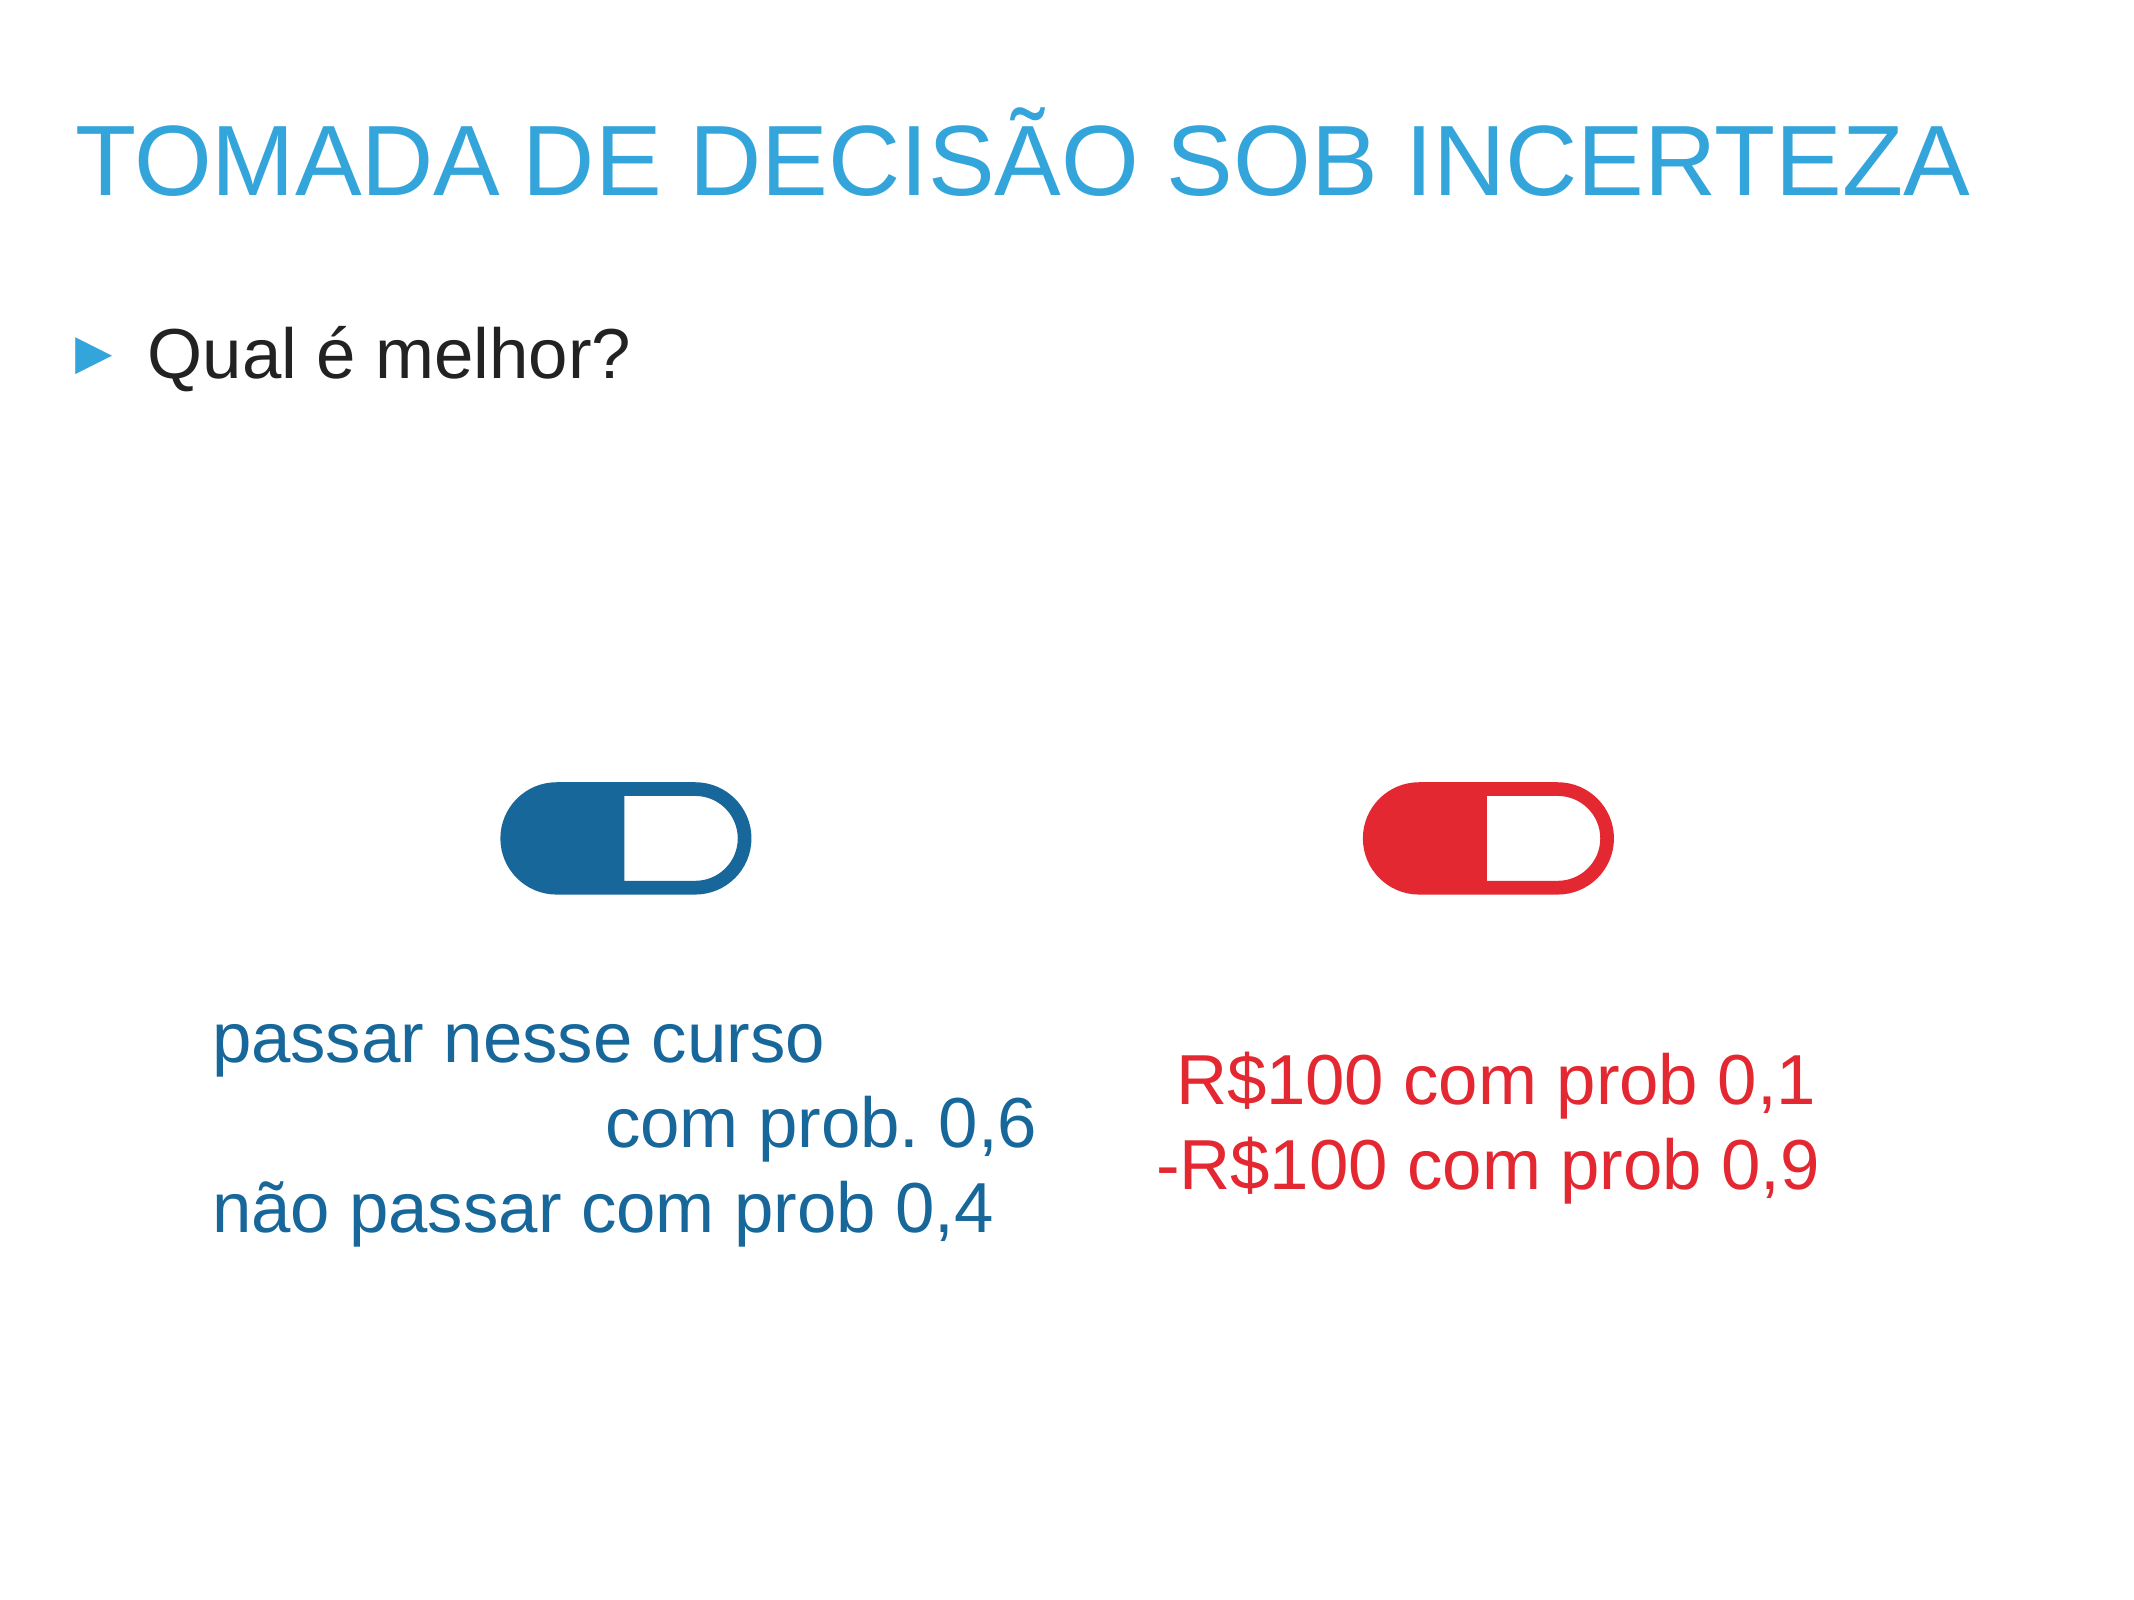

tomada de decisão sob incerteza
Qual é melhor?

passar nesse curso
                    com prob. 0,6
não passar com prob 0,4
 R$100 com prob 0,1
-R$100 com prob 0,9